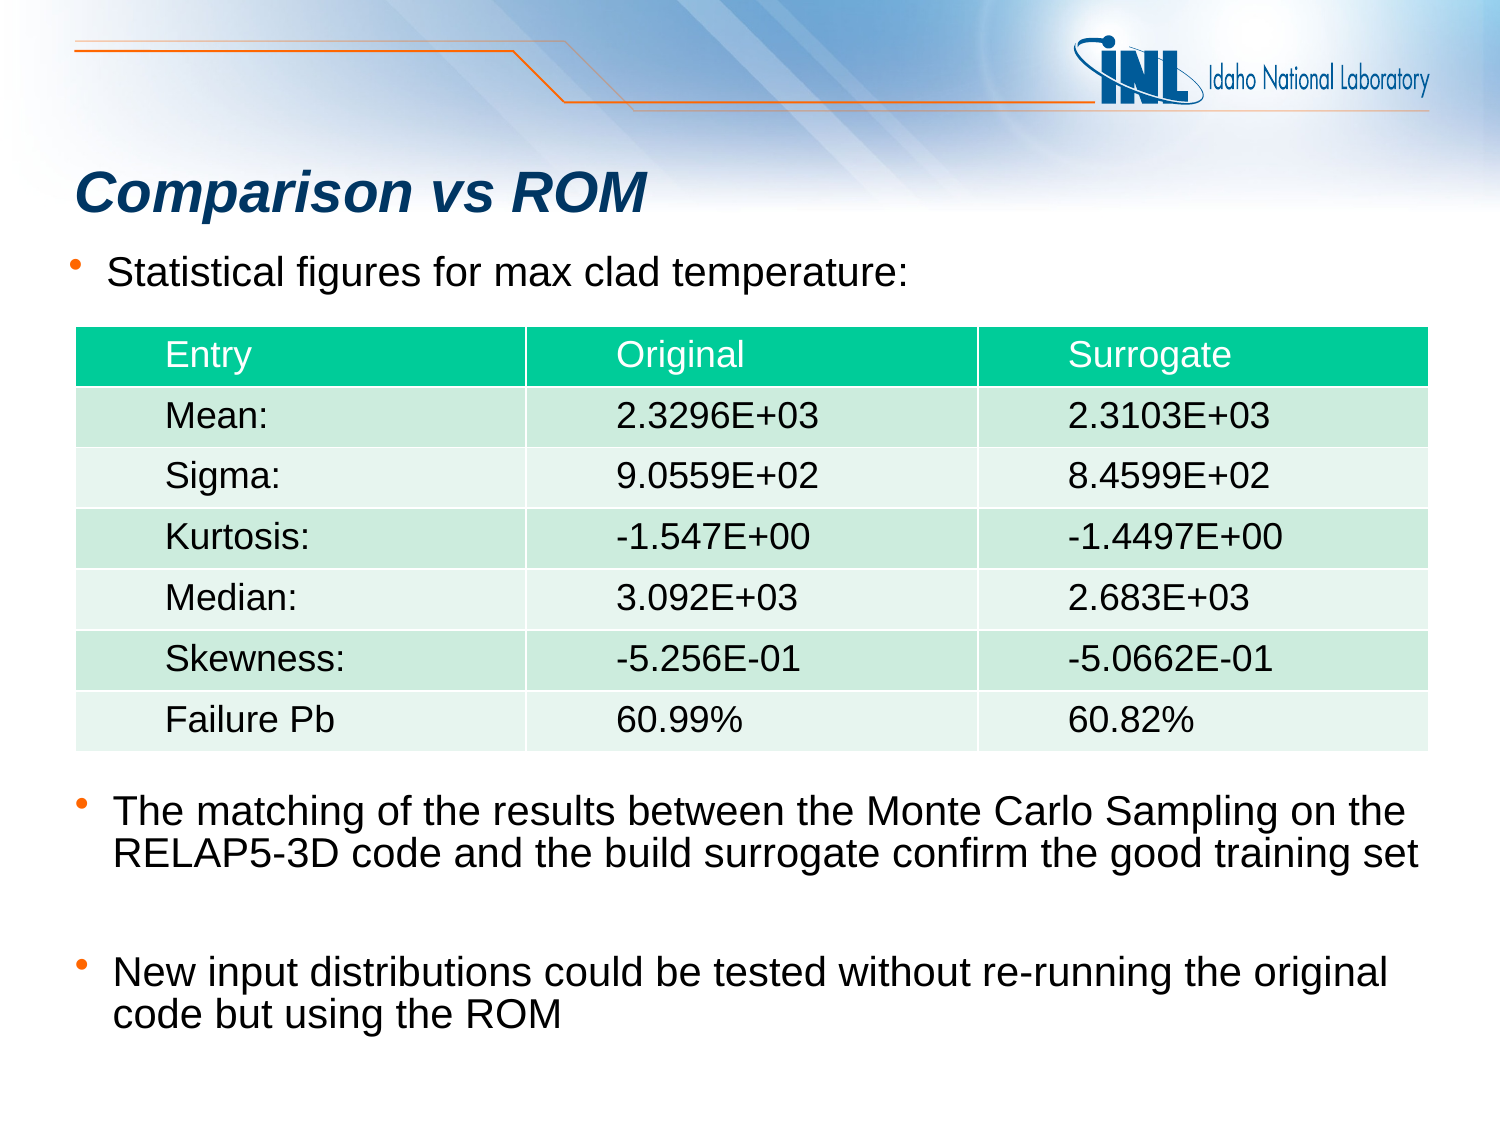

# Comparison vs ROM
Statistical figures for max clad temperature:
| Entry | Original | Surrogate |
| --- | --- | --- |
| Mean: | 2.3296E+03 | 2.3103E+03 |
| Sigma: | 9.0559E+02 | 8.4599E+02 |
| Kurtosis: | -1.547E+00 | -1.4497E+00 |
| Median: | 3.092E+03 | 2.683E+03 |
| Skewness: | -5.256E-01 | -5.0662E-01 |
| Failure Pb | 60.99% | 60.82% |
The matching of the results between the Monte Carlo Sampling on the RELAP5-3D code and the build surrogate confirm the good training set

New input distributions could be tested without re-running the original code but using the ROM